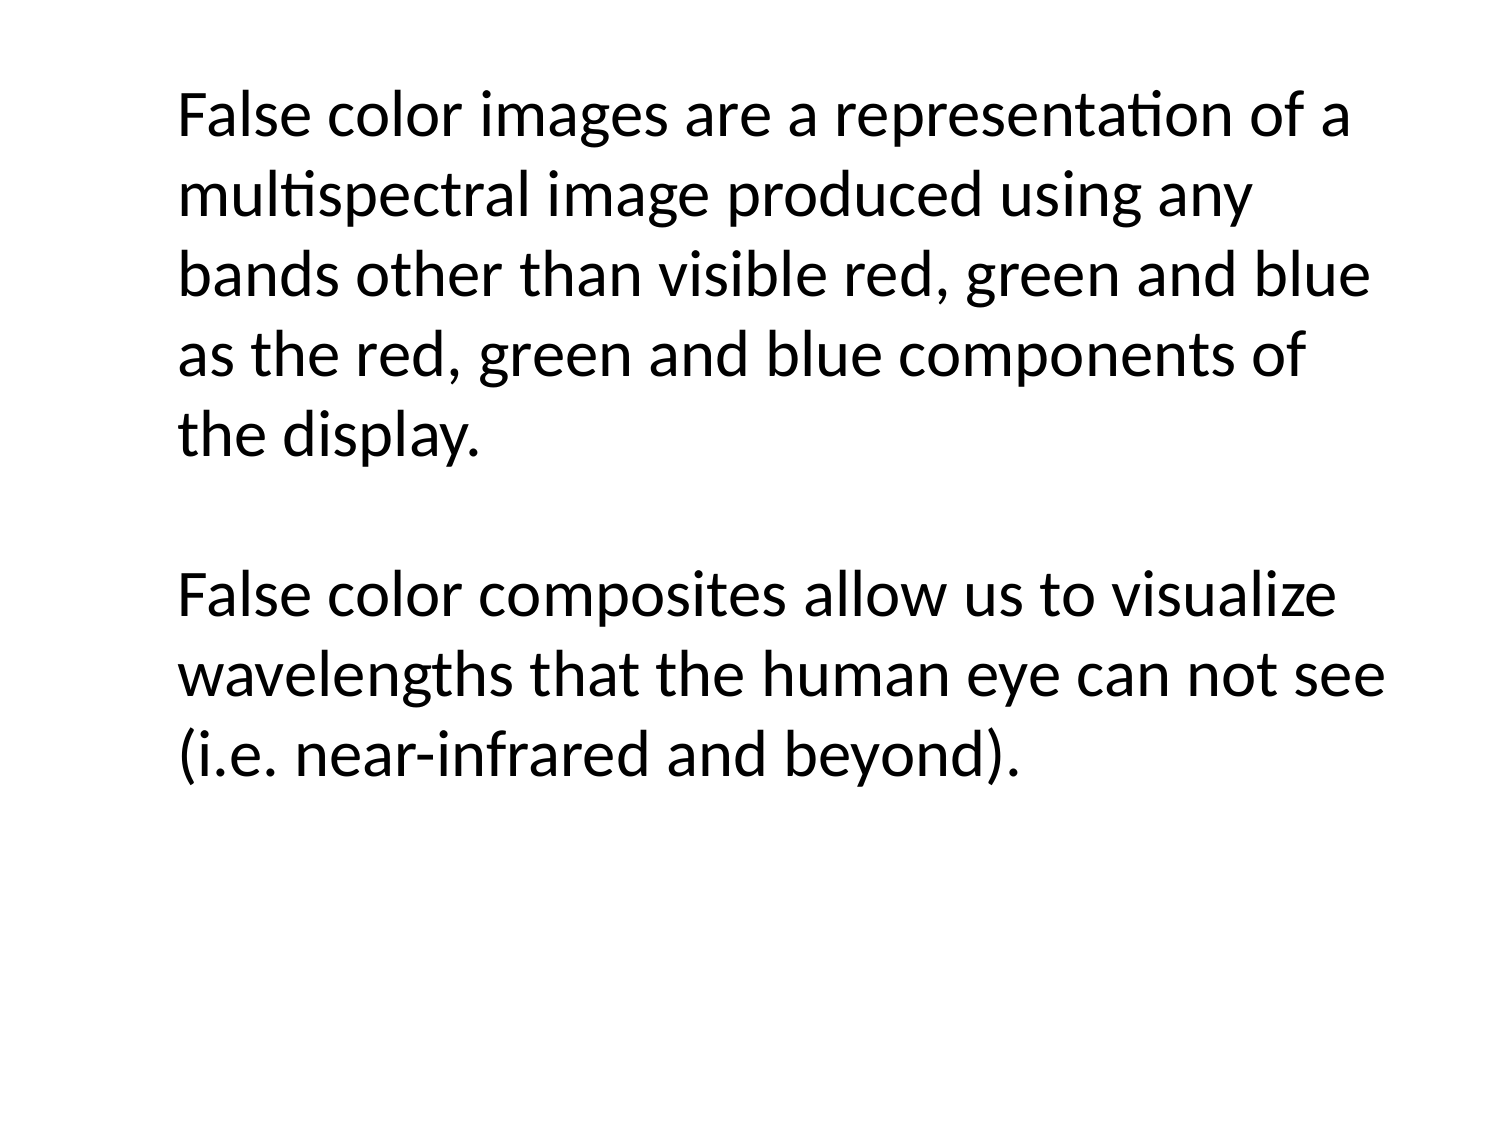

False color images are a representation of a multispectral image produced using any bands other than visible red, green and blue as the red, green and blue components of the display.

False color composites allow us to visualize wavelengths that the human eye can not see (i.e. near-infrared and beyond).